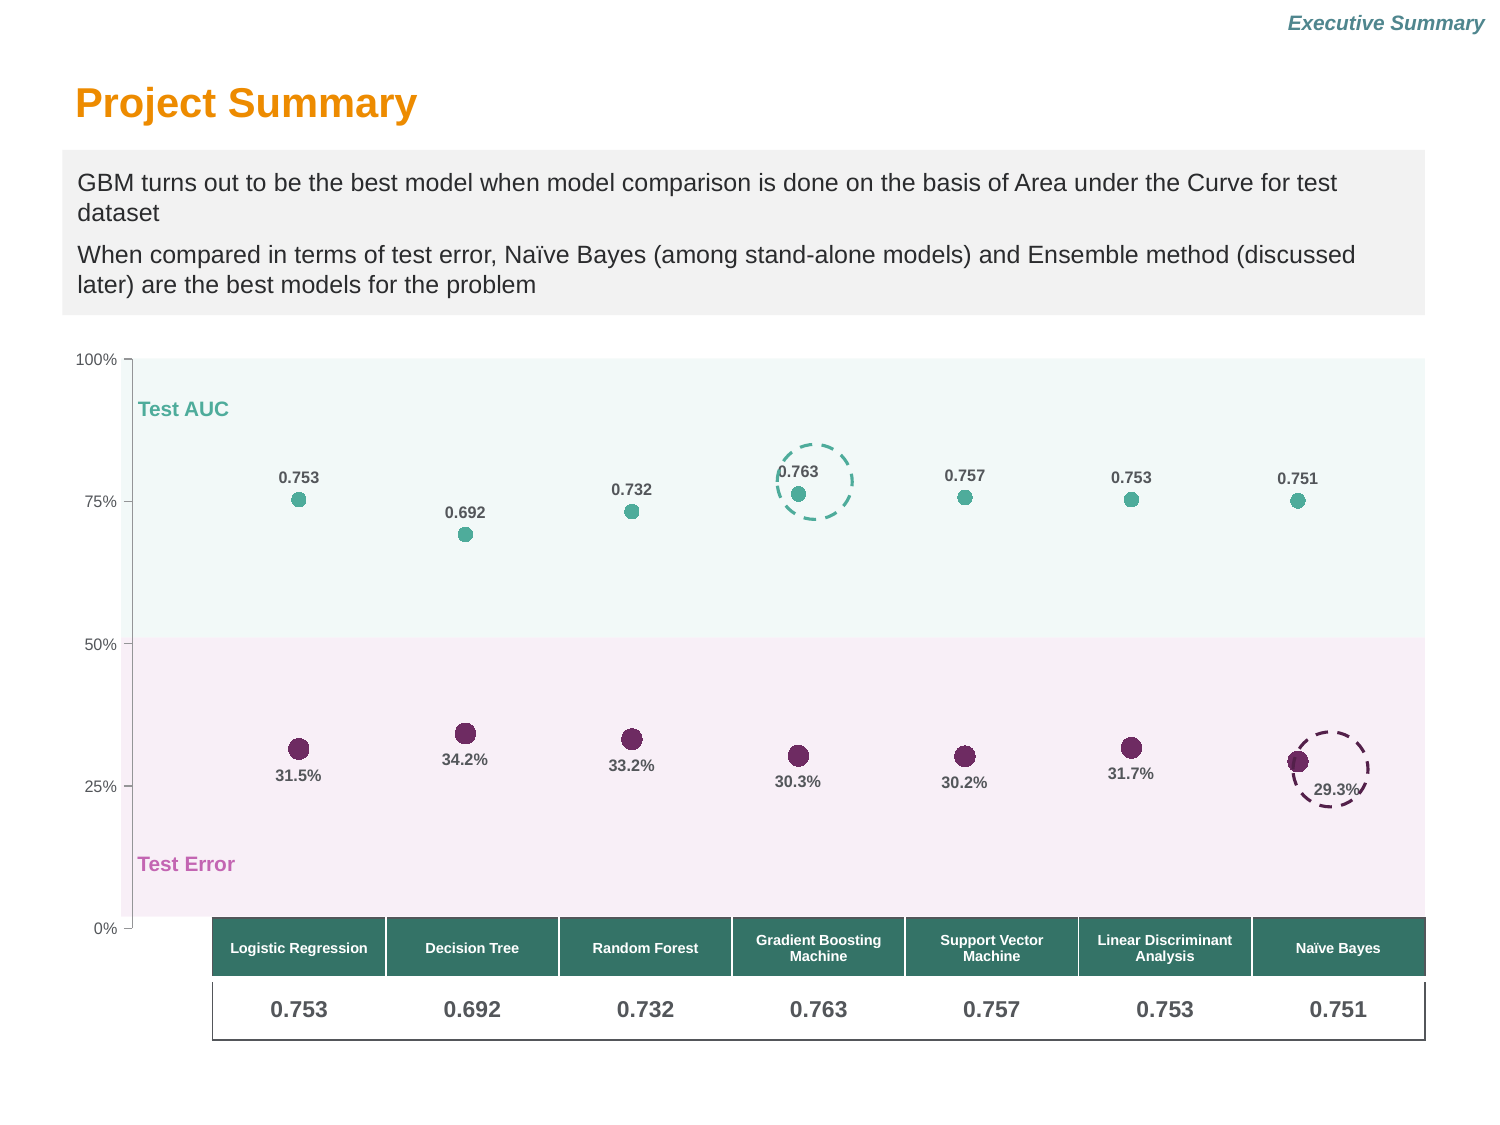

Executive Summary
# Project Summary
GBM turns out to be the best model when model comparison is done on the basis of Area under the Curve for test dataset
When compared in terms of test error, Naïve Bayes (among stand-alone models) and Ensemble method (discussed later) are the best models for the problem

### Chart

| Category | Y-Values | Column1 |
|---|---|---|
Test AUC

Test Error
| Logistic Regression | Decision Tree | Random Forest | Gradient Boosting Machine | Support Vector Machine | Linear Discriminant Analysis | Naïve Bayes |
| --- | --- | --- | --- | --- | --- | --- |
| 0.753 | 0.692 | 0.732 | 0.763 | 0.757 | 0.753 | 0.751 |